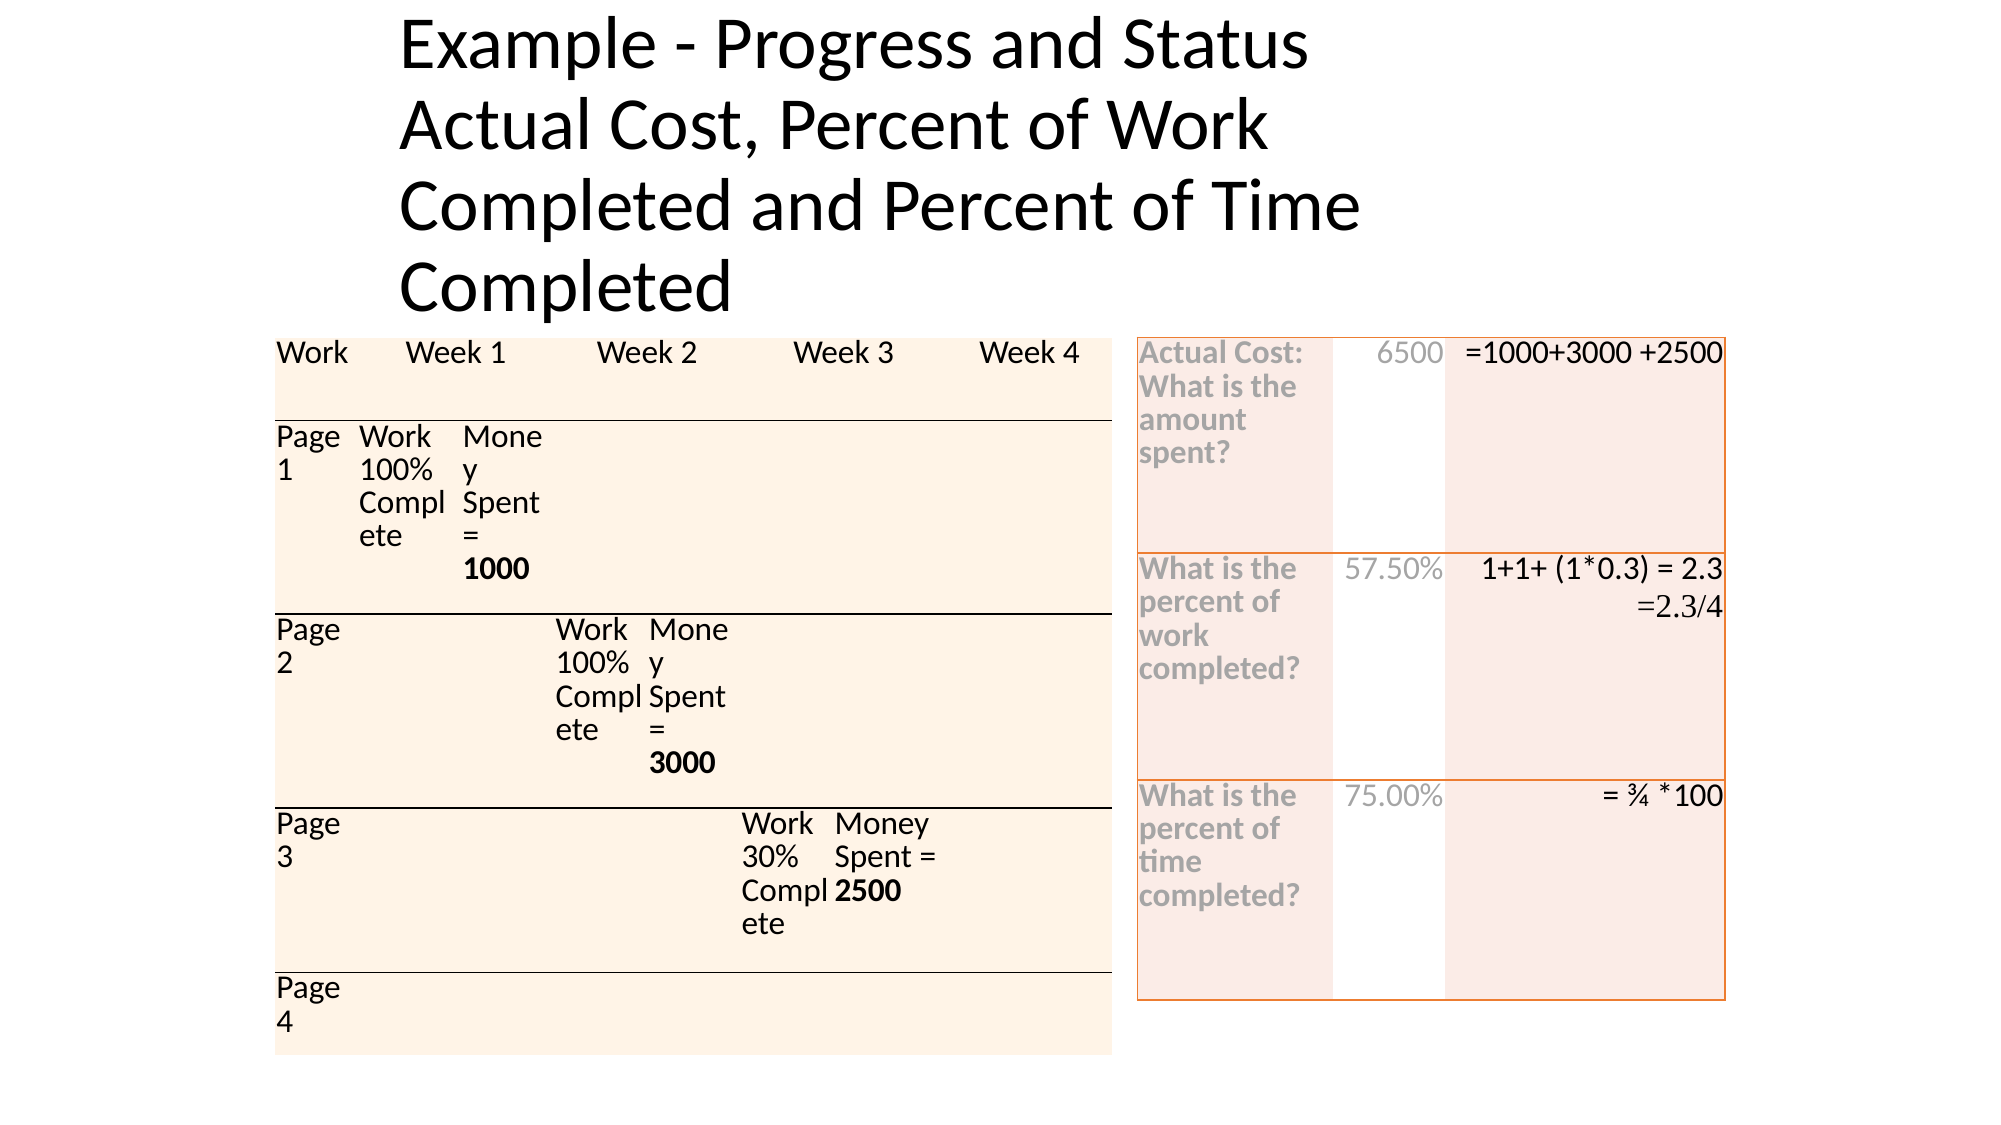

# Example - Progress and Status Actual Cost, Percent of Work Completed and Percent of Time Completed
| Actual Cost: What is the amount spent? | 6500 | =1000+3000 +2500 |
| --- | --- | --- |
| What is the percent of work completed? | 57.50% | 1+1+ (1\*0.3) = 2.3 =2.3/4 |
| What is the percent of time completed? | 75.00% | = ¾ \*100 |
| Work | Week 1 |  | Week 2 |  | Week 3 |  | Week 4 |  |
| --- | --- | --- | --- | --- | --- | --- | --- | --- |
| Page 1 | Work 100% Complete | Money Spent = 1000 |  |  |  |  |  |  |
| Page 2 |  |  | Work 100% Complete | Money Spent = 3000 |  |  |  |  |
| Page 3 |  |  |  |  | Work 30% Complete | Money Spent = 2500 |  |  |
| Page 4 |  |  |  |  |  |  |  |  |